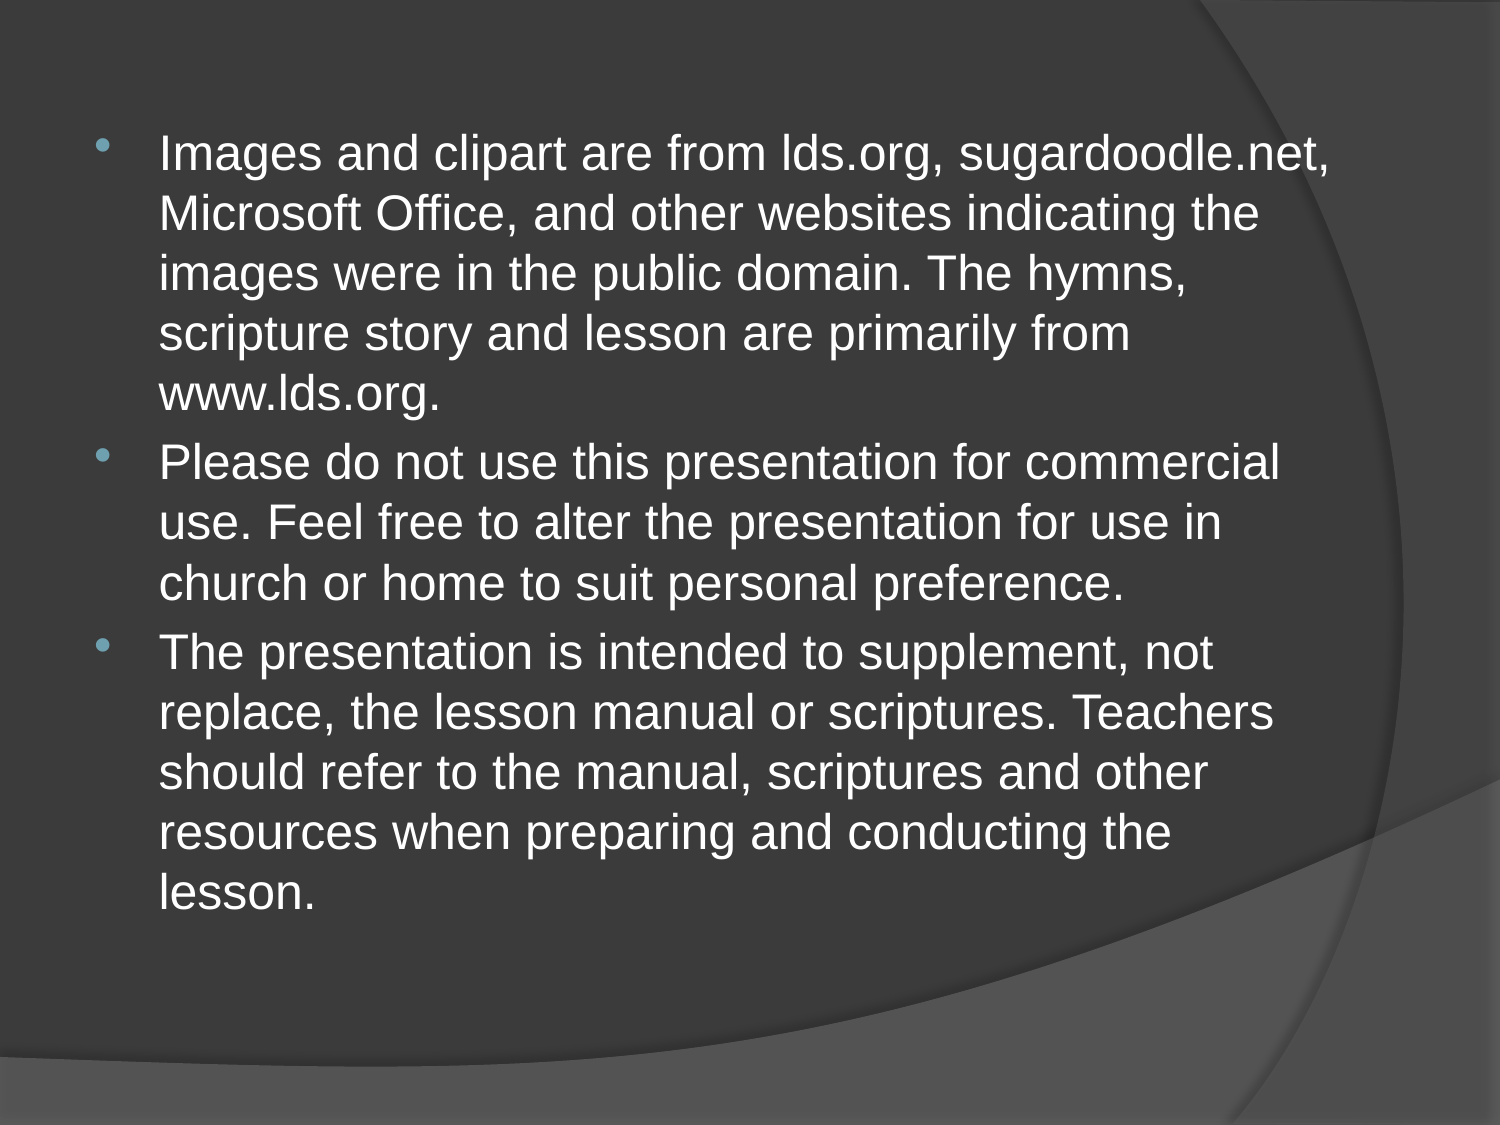

Images and clipart are from lds.org, sugardoodle.net, Microsoft Office, and other websites indicating the images were in the public domain. The hymns, scripture story and lesson are primarily from www.lds.org.
Please do not use this presentation for commercial use. Feel free to alter the presentation for use in church or home to suit personal preference.
The presentation is intended to supplement, not replace, the lesson manual or scriptures. Teachers should refer to the manual, scriptures and other resources when preparing and conducting the lesson.